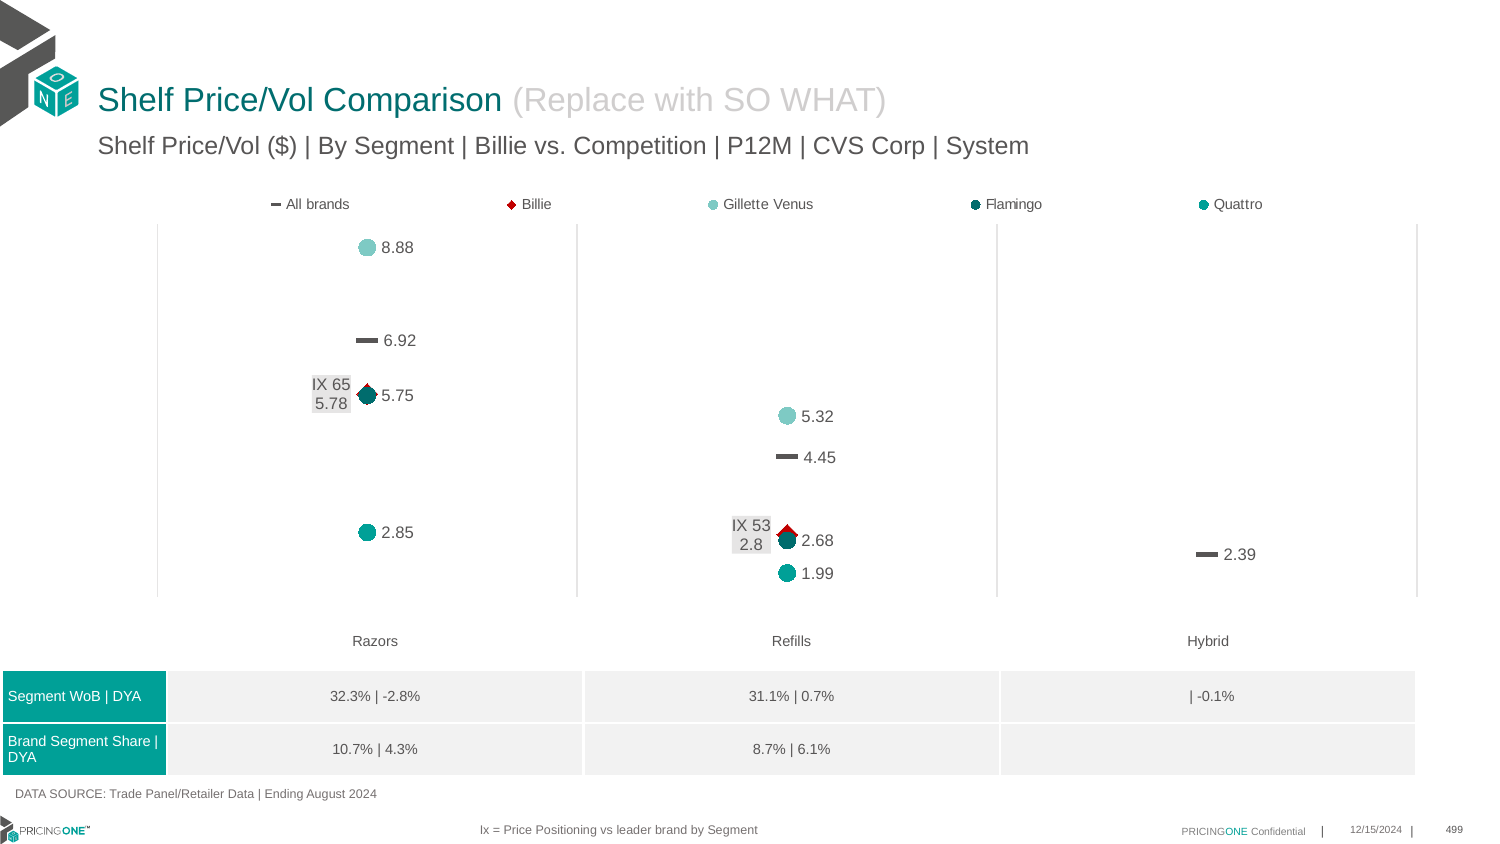

# Shelf Price/Vol Comparison (Replace with SO WHAT)
Shelf Price/Vol ($) | By Segment | Billie vs. Competition | P12M | CVS Corp | System

### Chart

| Category | All brands | Billie | Gillette Venus | Flamingo | Quattro |
|---|---|---|---|---|---|
| IX 65 | 6.92 | 5.78 | 8.88 | 5.75 | 2.85 |
| IX 53 | 4.45 | 2.8 | 5.32 | 2.68 | 1.99 |
| None | 2.39 | None | None | None | None |
|  | Razors | Refills | Hybrid |
| --- | --- | --- | --- |
| Segment WoB | DYA | 32.3% | -2.8% | 31.1% | 0.7% | | -0.1% |
| Brand Segment Share | DYA | 10.7% | 4.3% | 8.7% | 6.1% |  |
DATA SOURCE: Trade Panel/Retailer Data | Ending August 2024
Ix = Price Positioning vs leader brand by Segment
12/15/2024
499